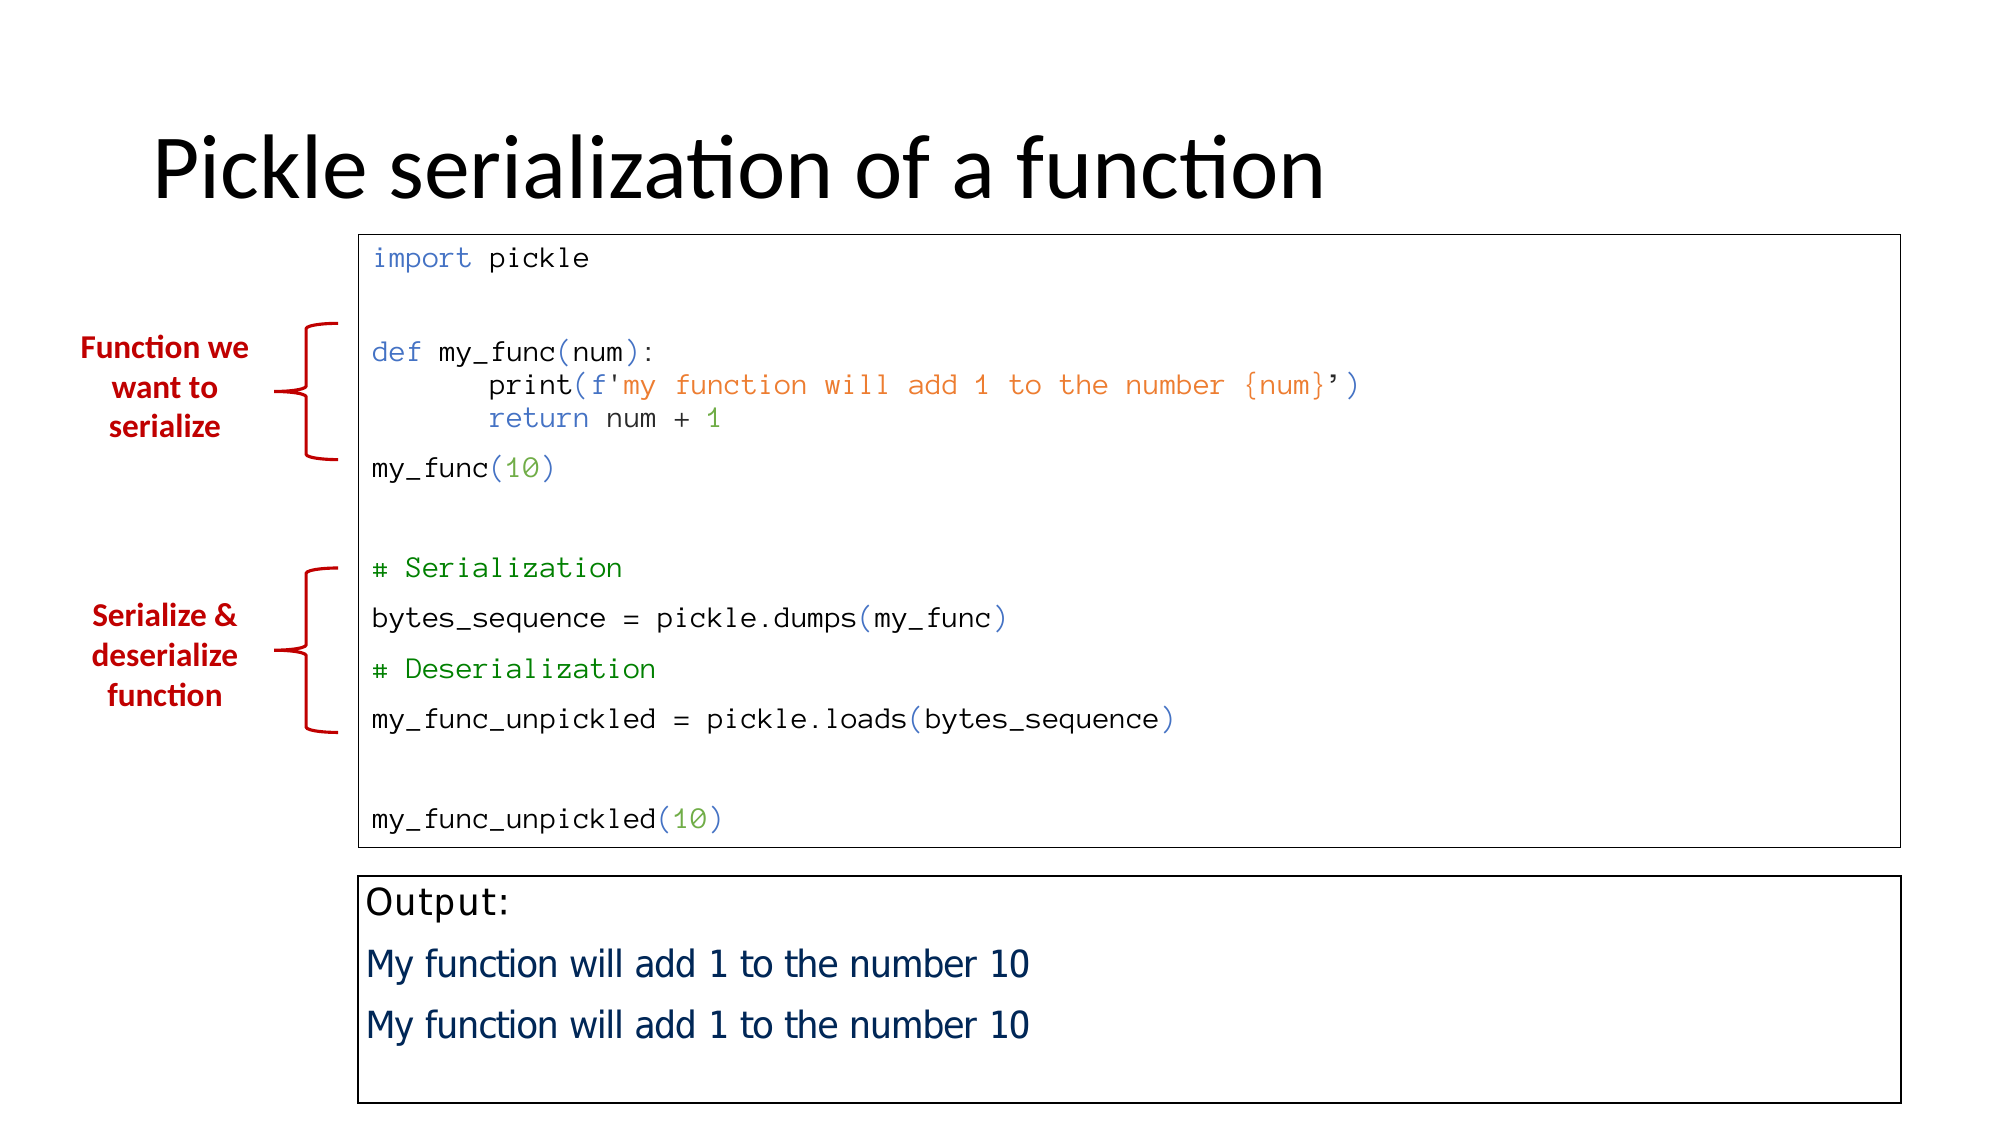

# Pickle serialization of a function
import pickle

def my_func(num):
       print(f'my function will add 1 to the number {num}’)
       return num + 1
my_func(10)

# Serialization
bytes_sequence = pickle.dumps(my_func)
# Deserialization
my_func_unpickled = pickle.loads(bytes_sequence)

my_func_unpickled(10)

Function we want to serialize

Serialize & deserialize function
Output:
My function will add 1 to the number 10
My function will add 1 to the number 10